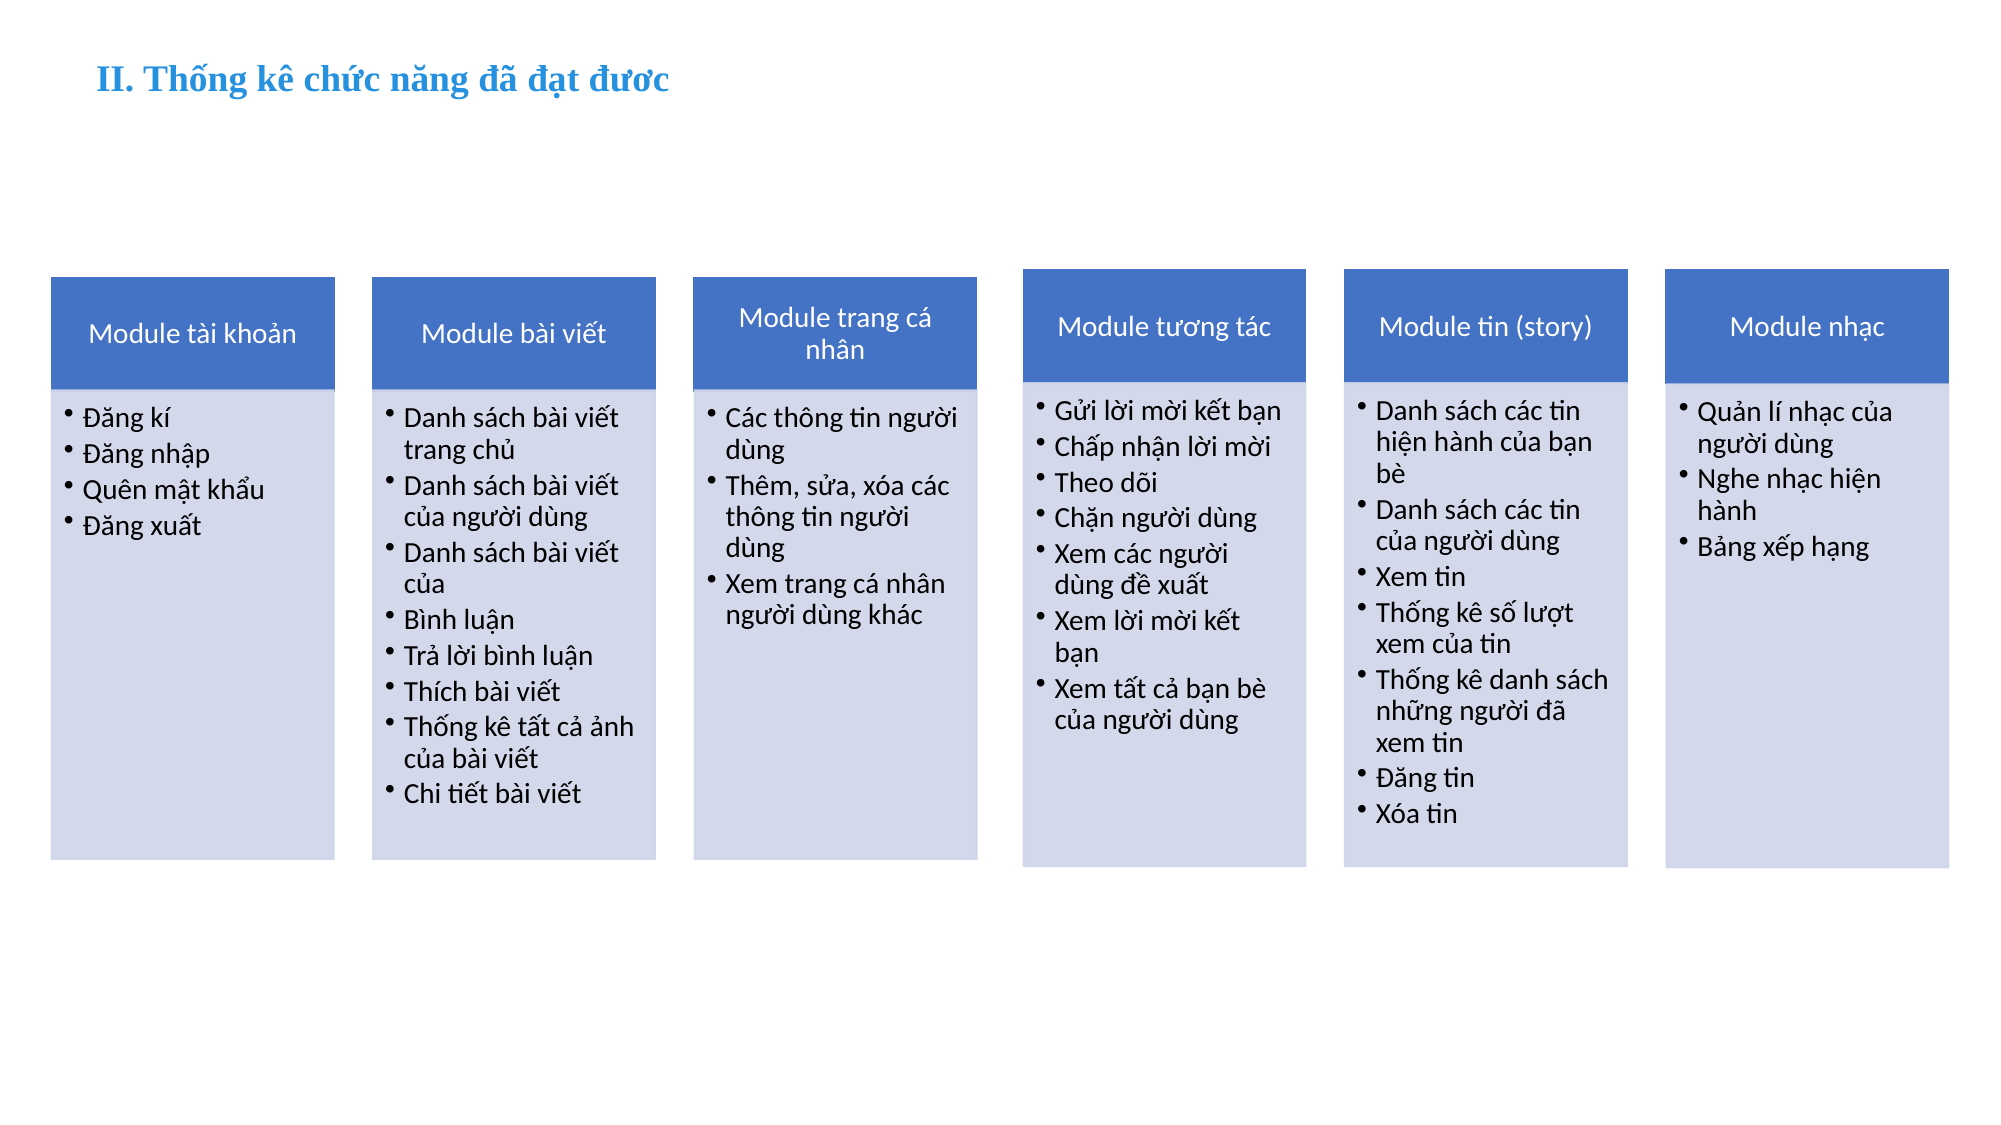

II. Thống kê chức năng đã đạt đươc

Module tài khoản
Đăng kí
Đăng nhập
Quên mật khẩu
Đăng xuất
Module bài viết
Danh sách bài viết trang chủ
Danh sách bài viết của người dùng
Danh sách bài viết của
Bình luận
Trả lời bình luận
Thích bài viết
Thống kê tất cả ảnh của bài viết
Chi tiết bài viết
Module trang cá nhân
Các thông tin người dùng
Thêm, sửa, xóa các thông tin người dùng
Xem trang cá nhân người dùng khác
Module tương tác
Gửi lời mời kết bạn
Chấp nhận lời mời
Theo dõi
Chặn người dùng
Xem các người dùng đề xuất
Xem lời mời kết bạn
Xem tất cả bạn bè của người dùng
Module tin (story)
Danh sách các tin hiện hành của bạn bè
Danh sách các tin của người dùng
Xem tin
Thống kê số lượt xem của tin
Thống kê danh sách những người đã xem tin
Đăng tin
Xóa tin
Module nhạc
Quản lí nhạc của người dùng
Nghe nhạc hiện hành
Bảng xếp hạng